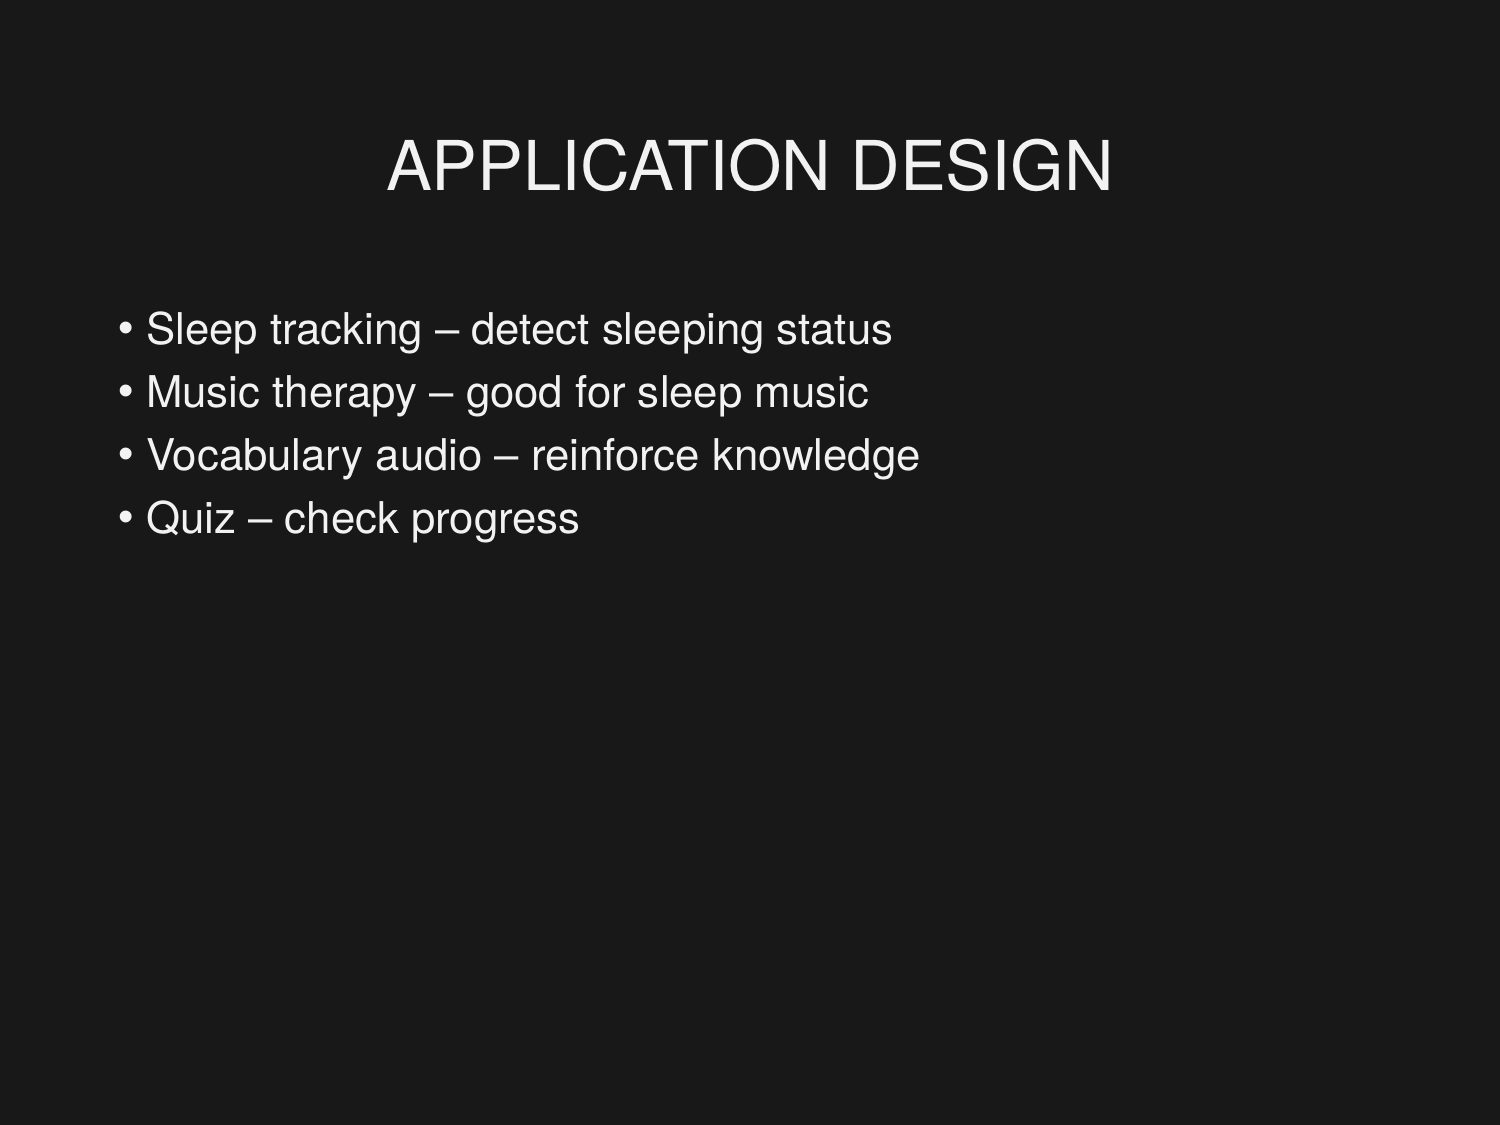

# APPLICATION DESIGN
Sleep tracking – detect sleeping status
Music therapy – good for sleep music
Vocabulary audio – reinforce knowledge
Quiz – check progress